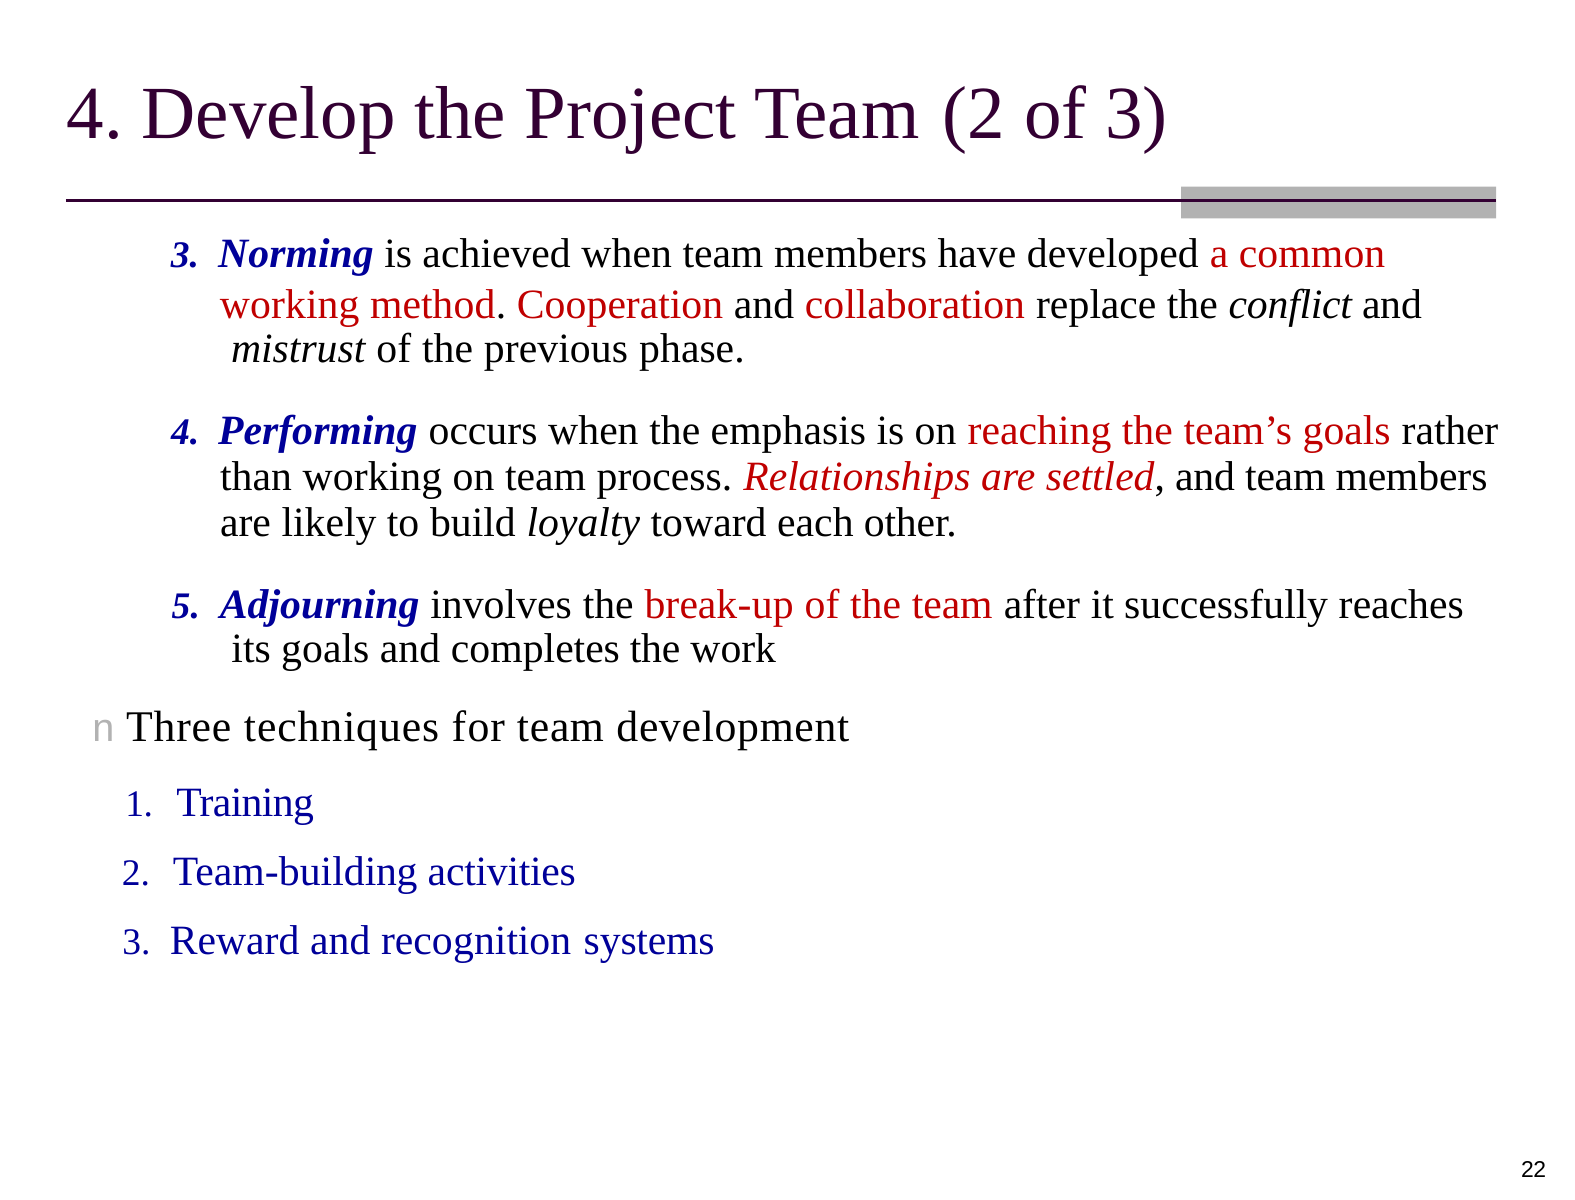

4. Develop the Project Team (2 of 3)

3.  Norming is achieved when team members have developed a common
working method. Cooperation and collaboration replace the conflict and         mistrust of the previous phase.
4.  Performing occurs when the emphasis is on reaching the team’s goals rather than working on team process. Relationships are settled, and team members  are likely to build loyalty toward each other.
5.  Adjourning involves the break-up of the team after it successfully reaches     its goals and completes the work
n Three techniques for team development
1.  Training
2.  Team-building activities

3.  Reward and recognition systems

22